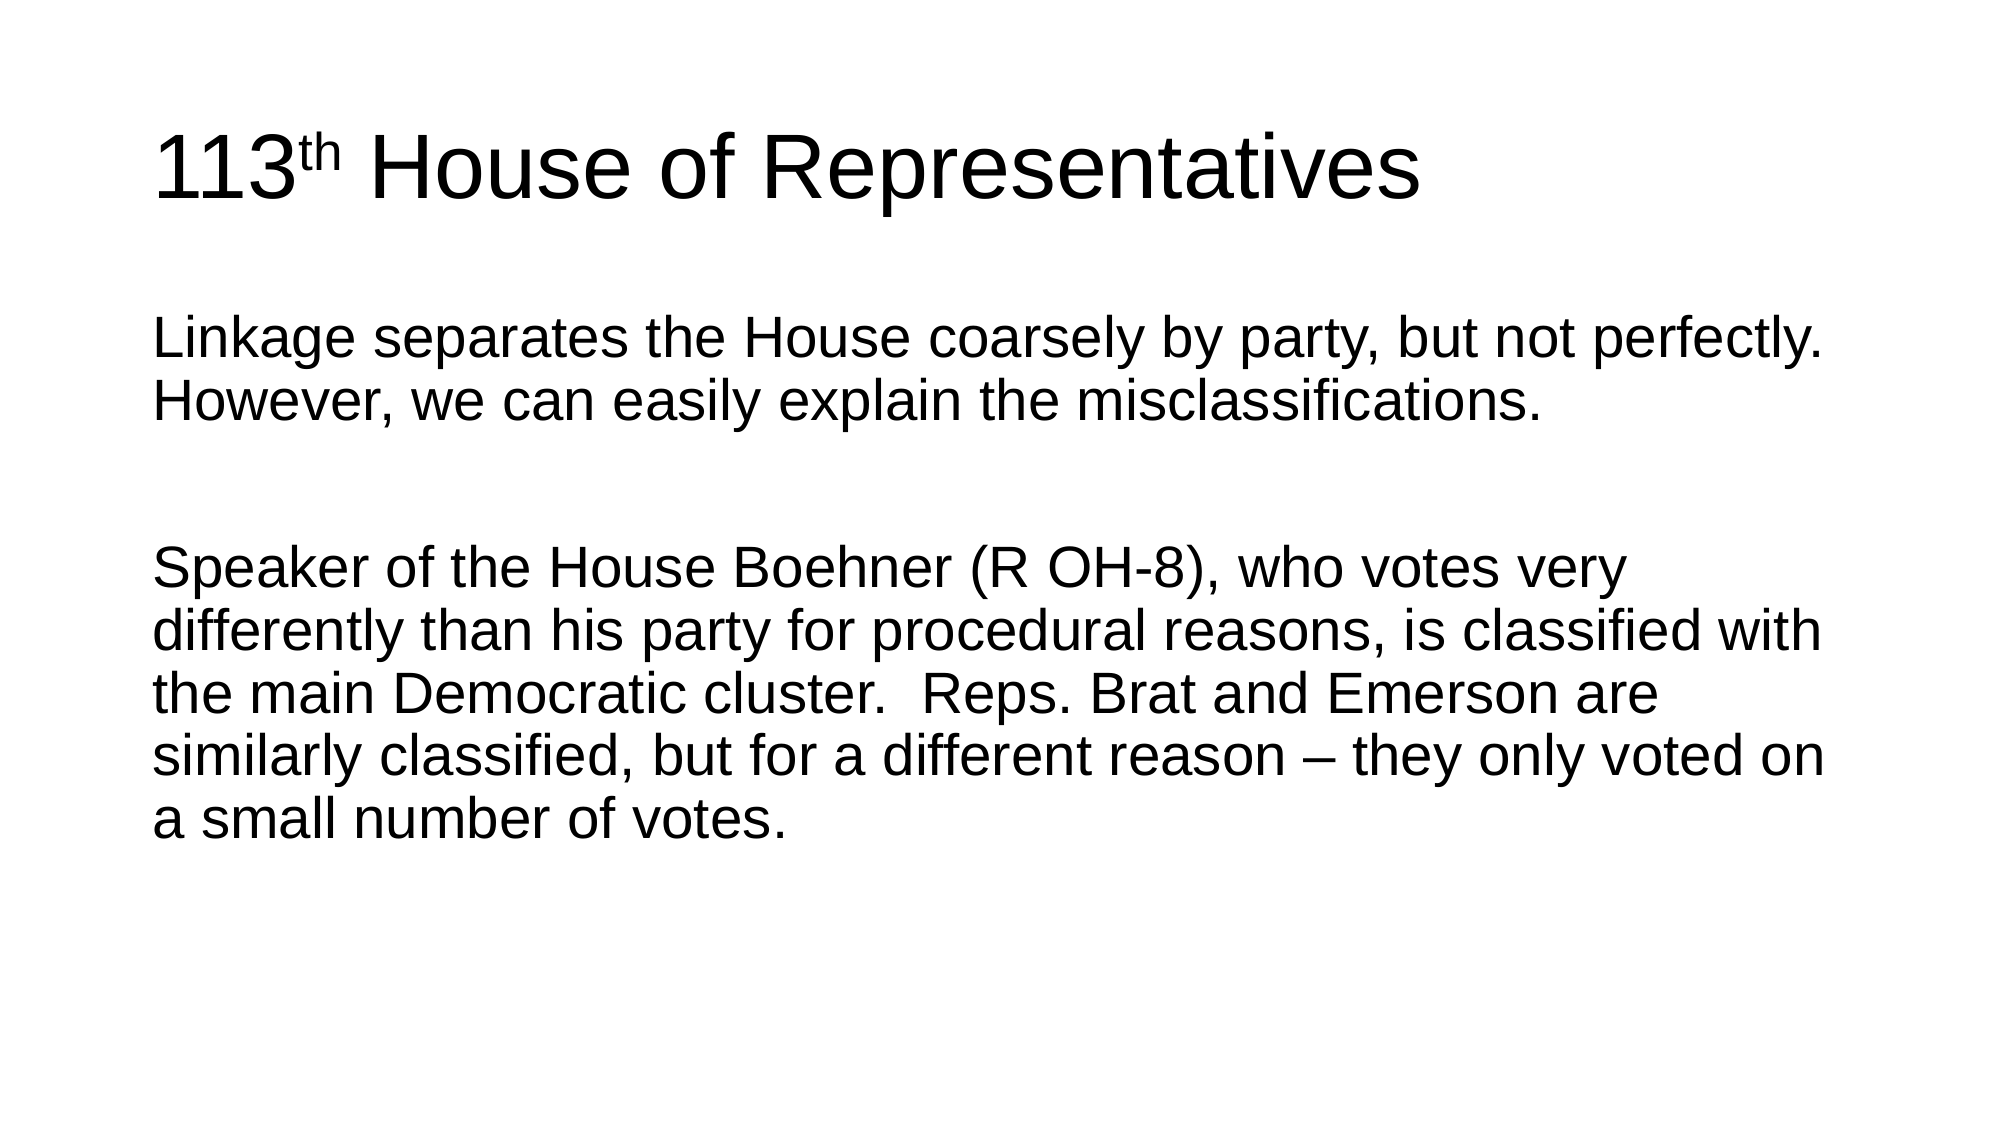

# 113th House of Representatives
Linkage separates the House coarsely by party, but not perfectly.  However, we can easily explain the misclassifications.

Speaker of the House Boehner (R OH-8), who votes very differently than his party for procedural reasons, is classified with the main Democratic cluster.  Reps. Brat and Emerson are similarly classified, but for a different reason – they only voted on a small number of votes.